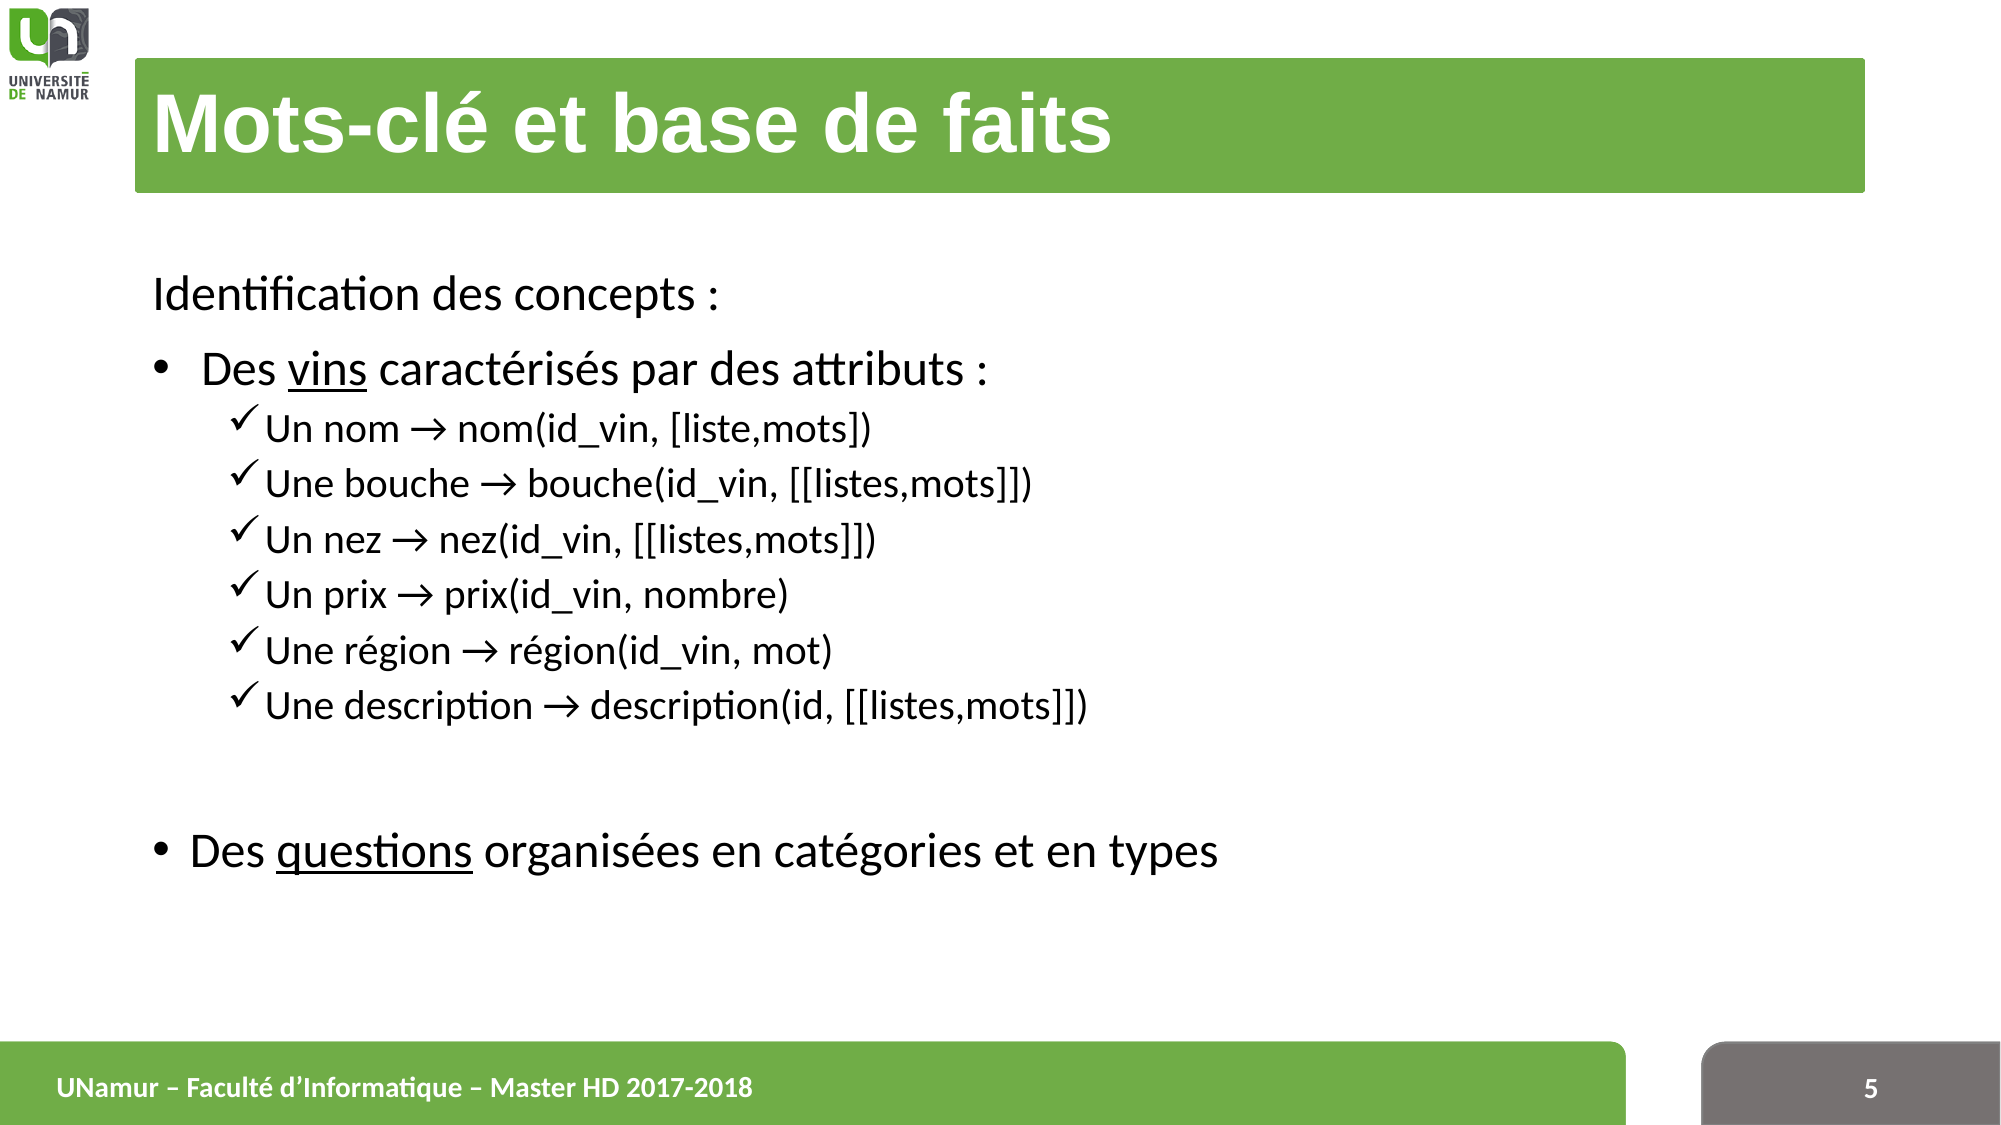

# Mots-clé et base de faits
Identification des concepts :
 Des vins caractérisés par des attributs :
Un nom → nom(id_vin, [liste,mots])
Une bouche → bouche(id_vin, [[listes,mots]])
Un nez → nez(id_vin, [[listes,mots]])
Un prix → prix(id_vin, nombre)
Une région → région(id_vin, mot)
Une description → description(id, [[listes,mots]])

Des questions organisées en catégories et en types

UNamur – Faculté d’Informatique – Master HD 2017-2018